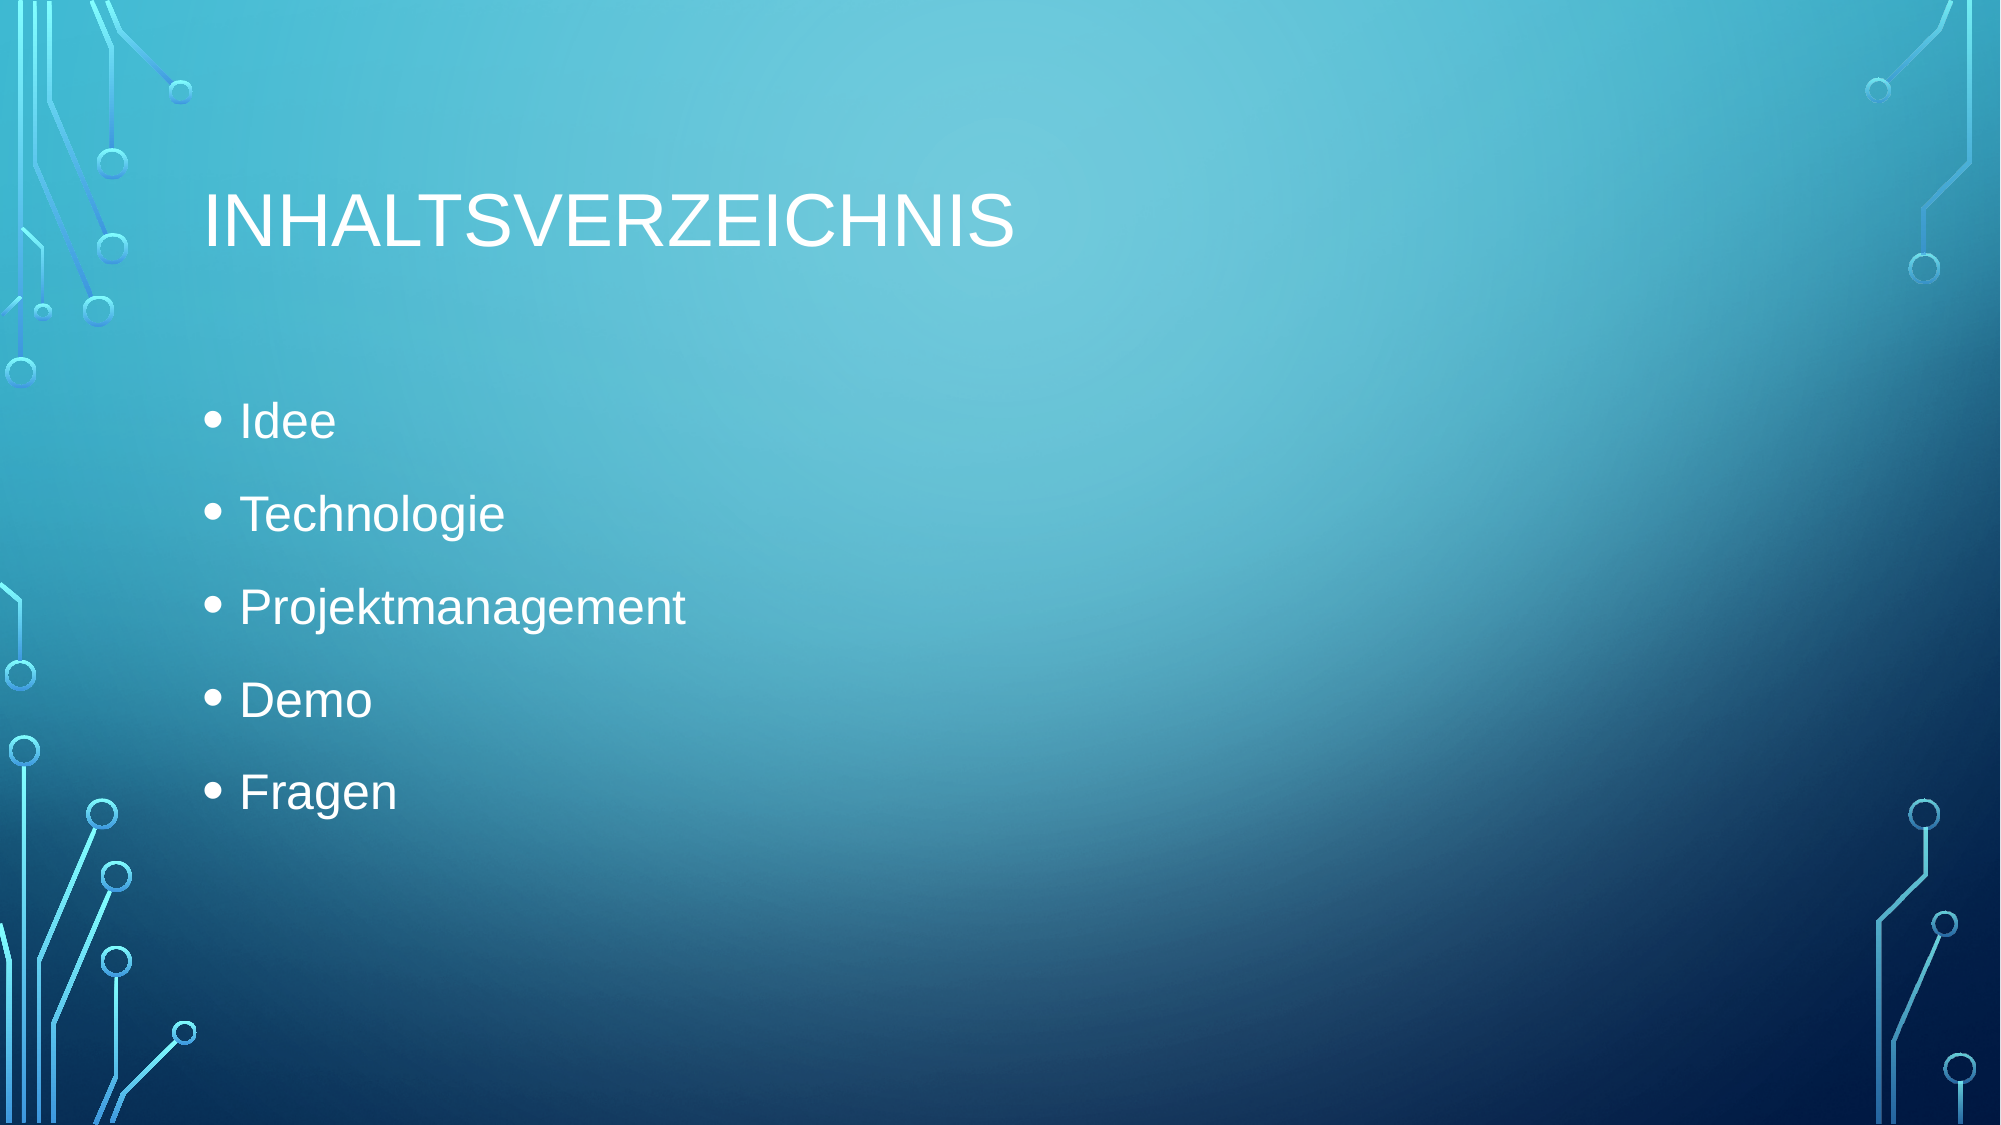

# Inhaltsverzeichnis
Idee
Technologie
Projektmanagement
Demo
Fragen